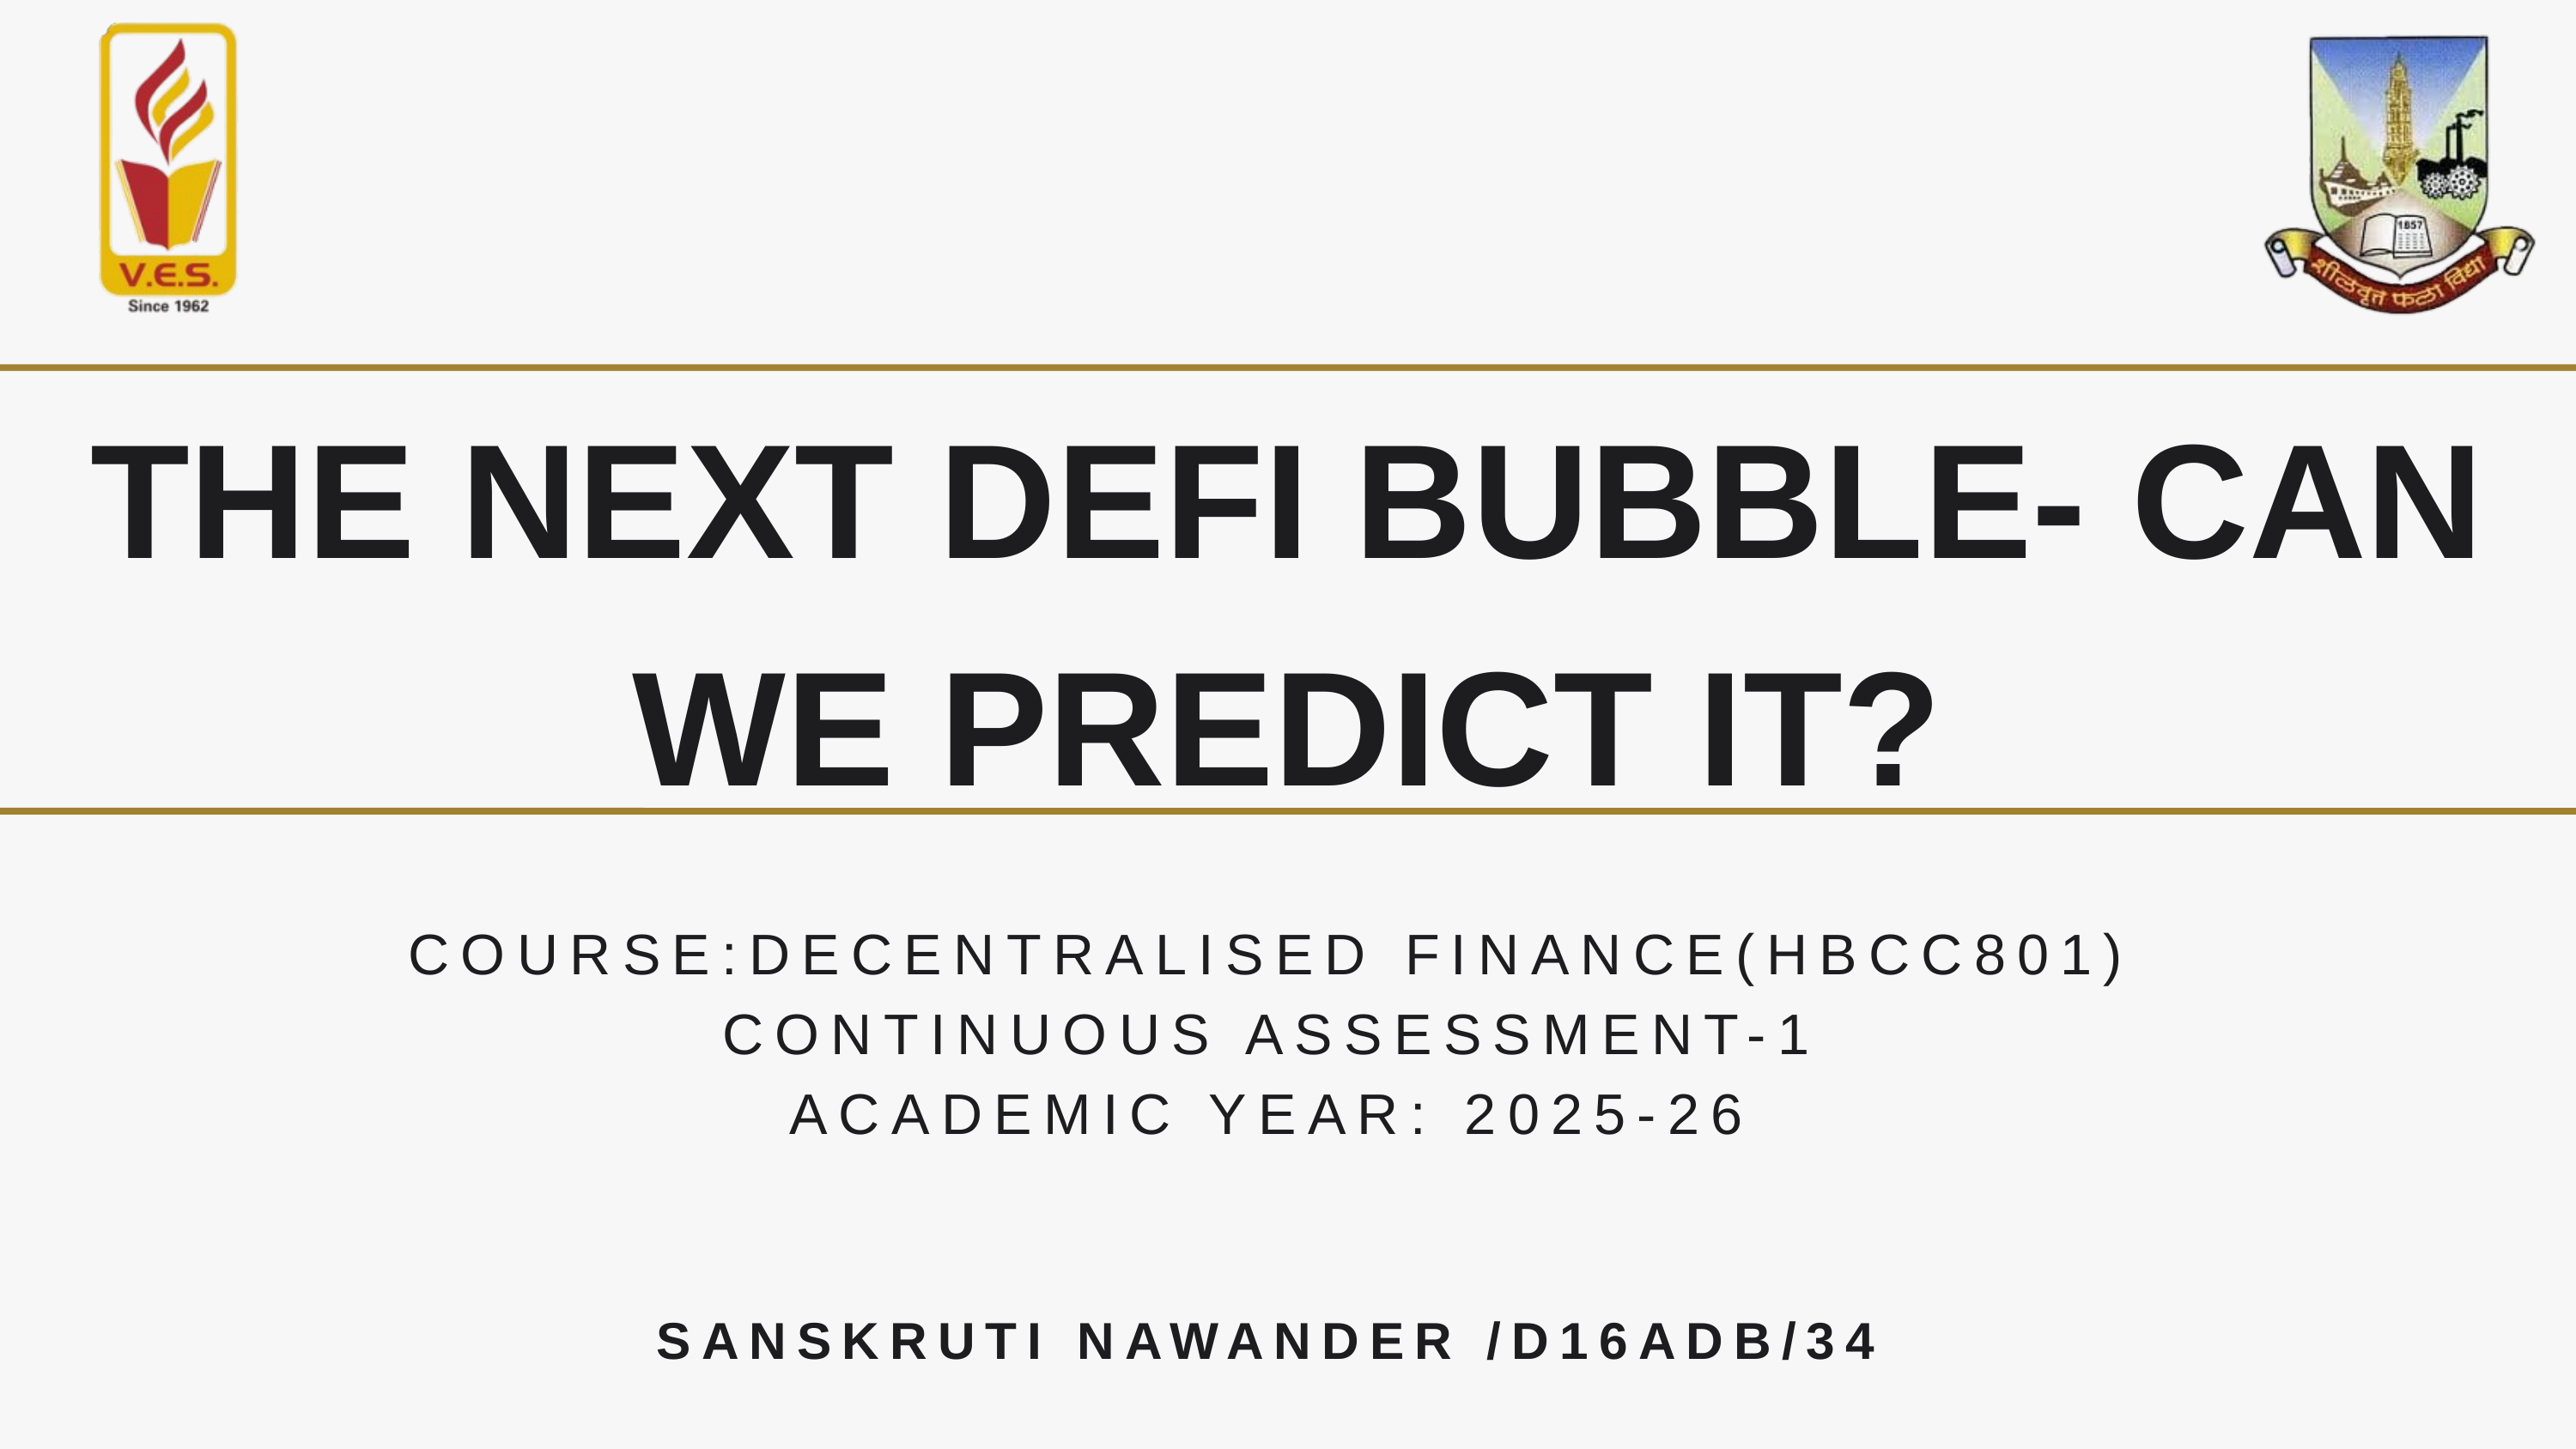

THE NEXT DEFI BUBBLE- CAN WE PREDICT IT?

COURSE:DECENTRALISED FINANCE(HBCC801)
CONTINUOUS ASSESSMENT-1
ACADEMIC YEAR: 2025-26
SANSKRUTI NAWANDER /D16ADB/34